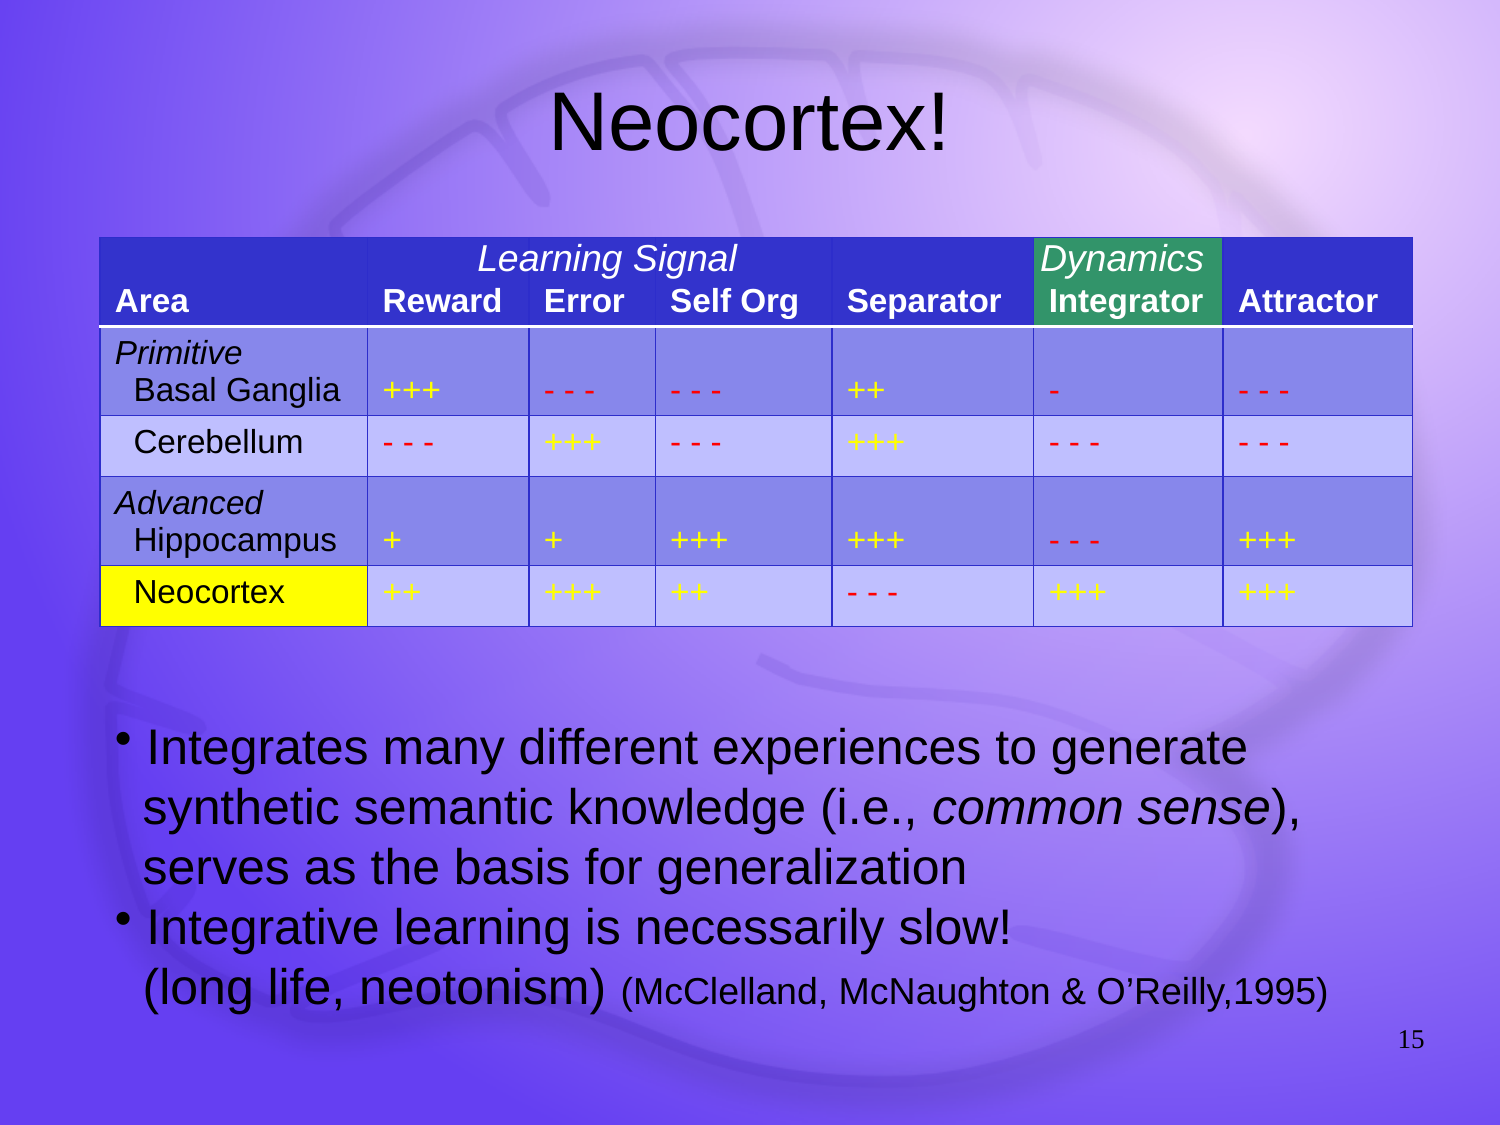

# Neocortex!
Learning Signal
Dynamics
| Area | Reward | Error | Self Org | Separator | Integrator | Attractor |
| --- | --- | --- | --- | --- | --- | --- |
| Primitive Basal Ganglia | +++ | - - - | - - - | ++ | - | - - - |
| Cerebellum | - - - | +++ | - - - | +++ | - - - | - - - |
| Advanced Hippocampus | + | + | +++ | +++ | - - - | +++ |
| Neocortex | ++ | +++ | ++ | - - - | +++ | +++ |
 Integrates many different experiences to generate
  synthetic semantic knowledge (i.e., common sense),
  serves as the basis for generalization
 Integrative learning is necessarily slow!
  (long life, neotonism) (McClelland, McNaughton & O’Reilly,1995)
15